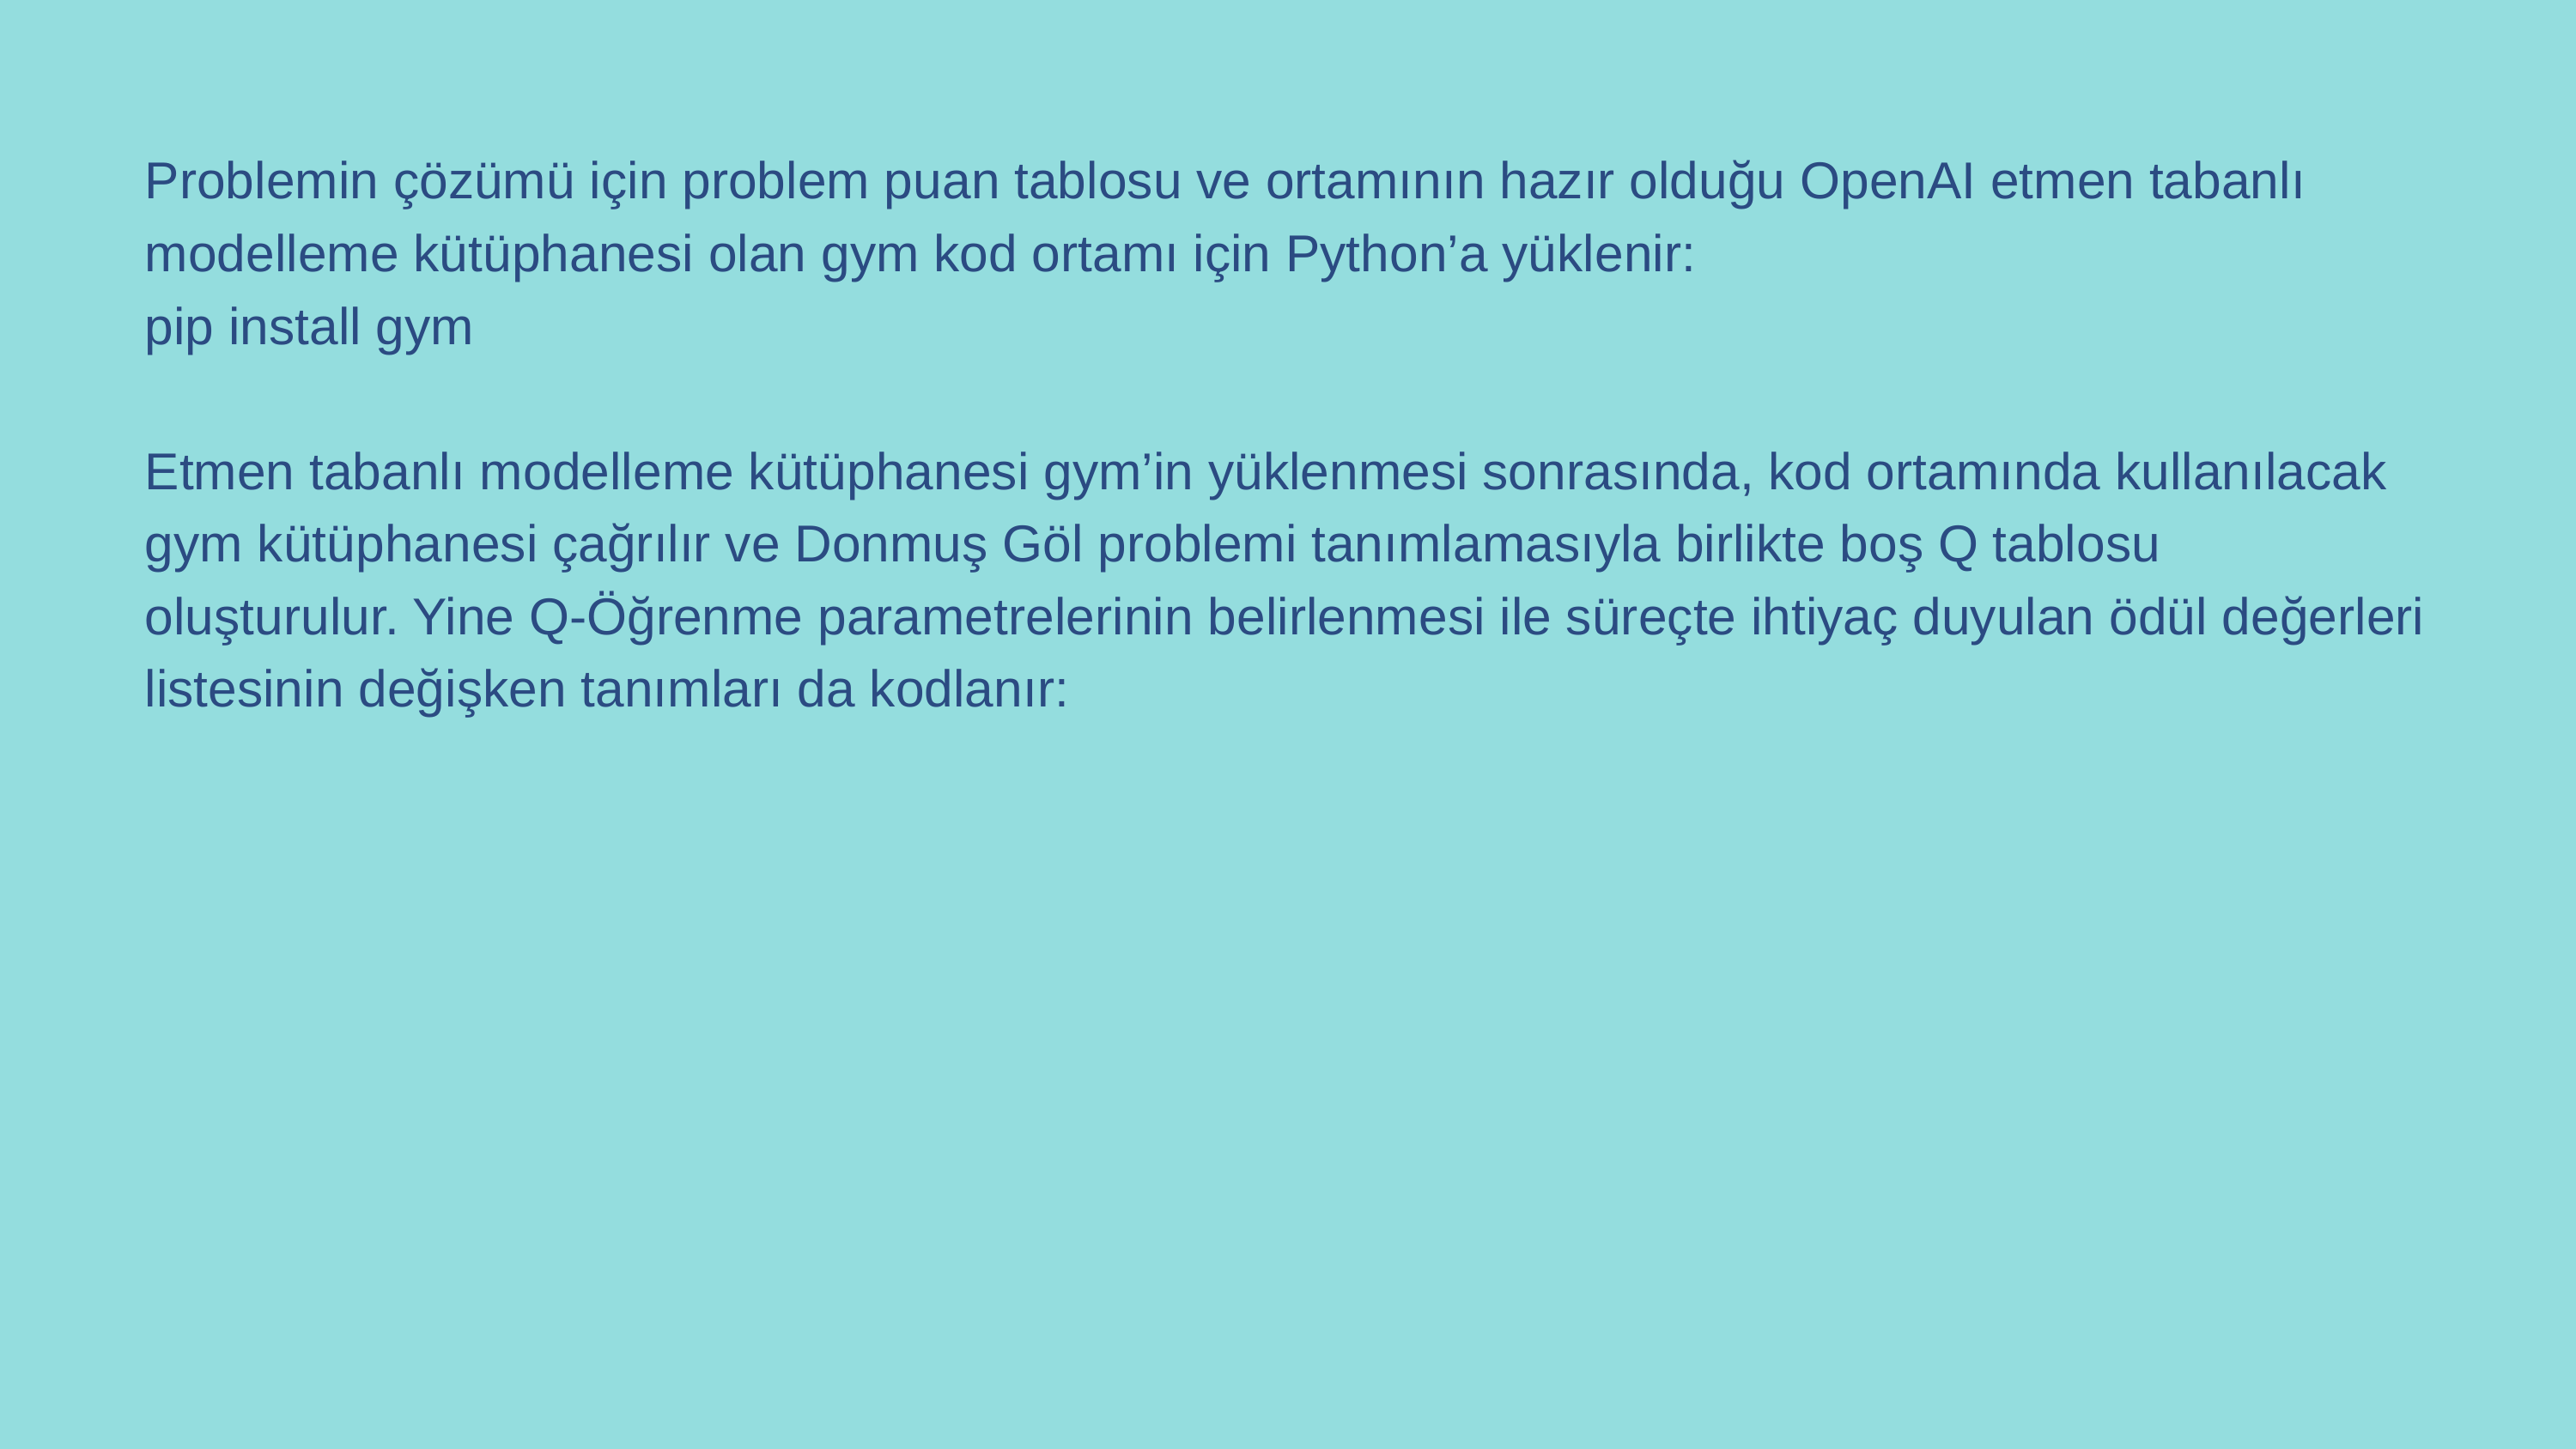

Problemin çözümü için problem puan tablosu ve ortamının hazır olduğu OpenAI etmen tabanlı modelleme kütüphanesi olan gym kod ortamı için Python’a yüklenir:
pip install gym

Etmen tabanlı modelleme kütüphanesi gym’in yüklenmesi sonrasında, kod ortamında kullanılacak gym kütüphanesi çağrılır ve Donmuş Göl problemi tanımlamasıyla birlikte boş Q tablosu oluşturulur. Yine Q-Öğrenme parametrelerinin belirlenmesi ile süreçte ihtiyaç duyulan ödül değerleri listesinin değişken tanımları da kodlanır: